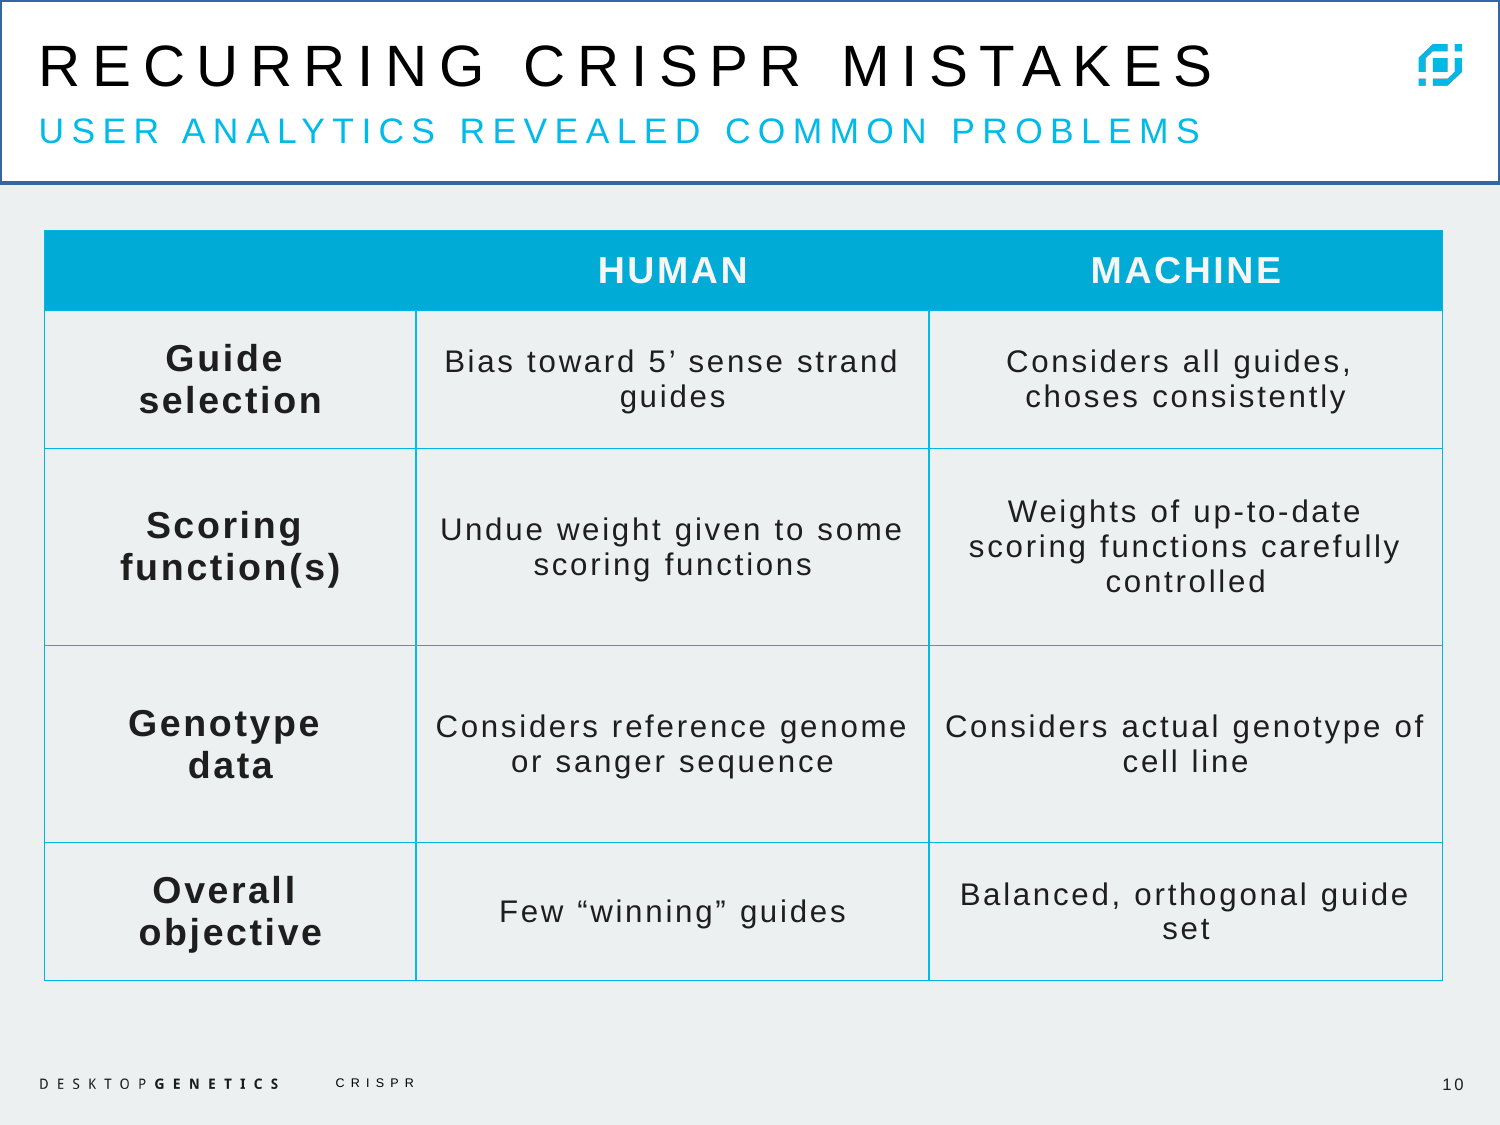

RECURRING CRISPR MISTAKES
USER ANALYTICS REVEALED COMMON PROBLEMS
|  | HUMAN | MACHINE |
| --- | --- | --- |
| Guide selection | Bias toward 5’ sense strand guides | Considers all guides, choses consistently |
| Scoring function(s) | Undue weight given to some scoring functions | Weights of up-to-date scoring functions carefully controlled |
| Genotype data | Considers reference genome or sanger sequence | Considers actual genotype of cell line |
| Overall objective | Few “winning” guides | Balanced, orthogonal guide set |
CRISPR
10